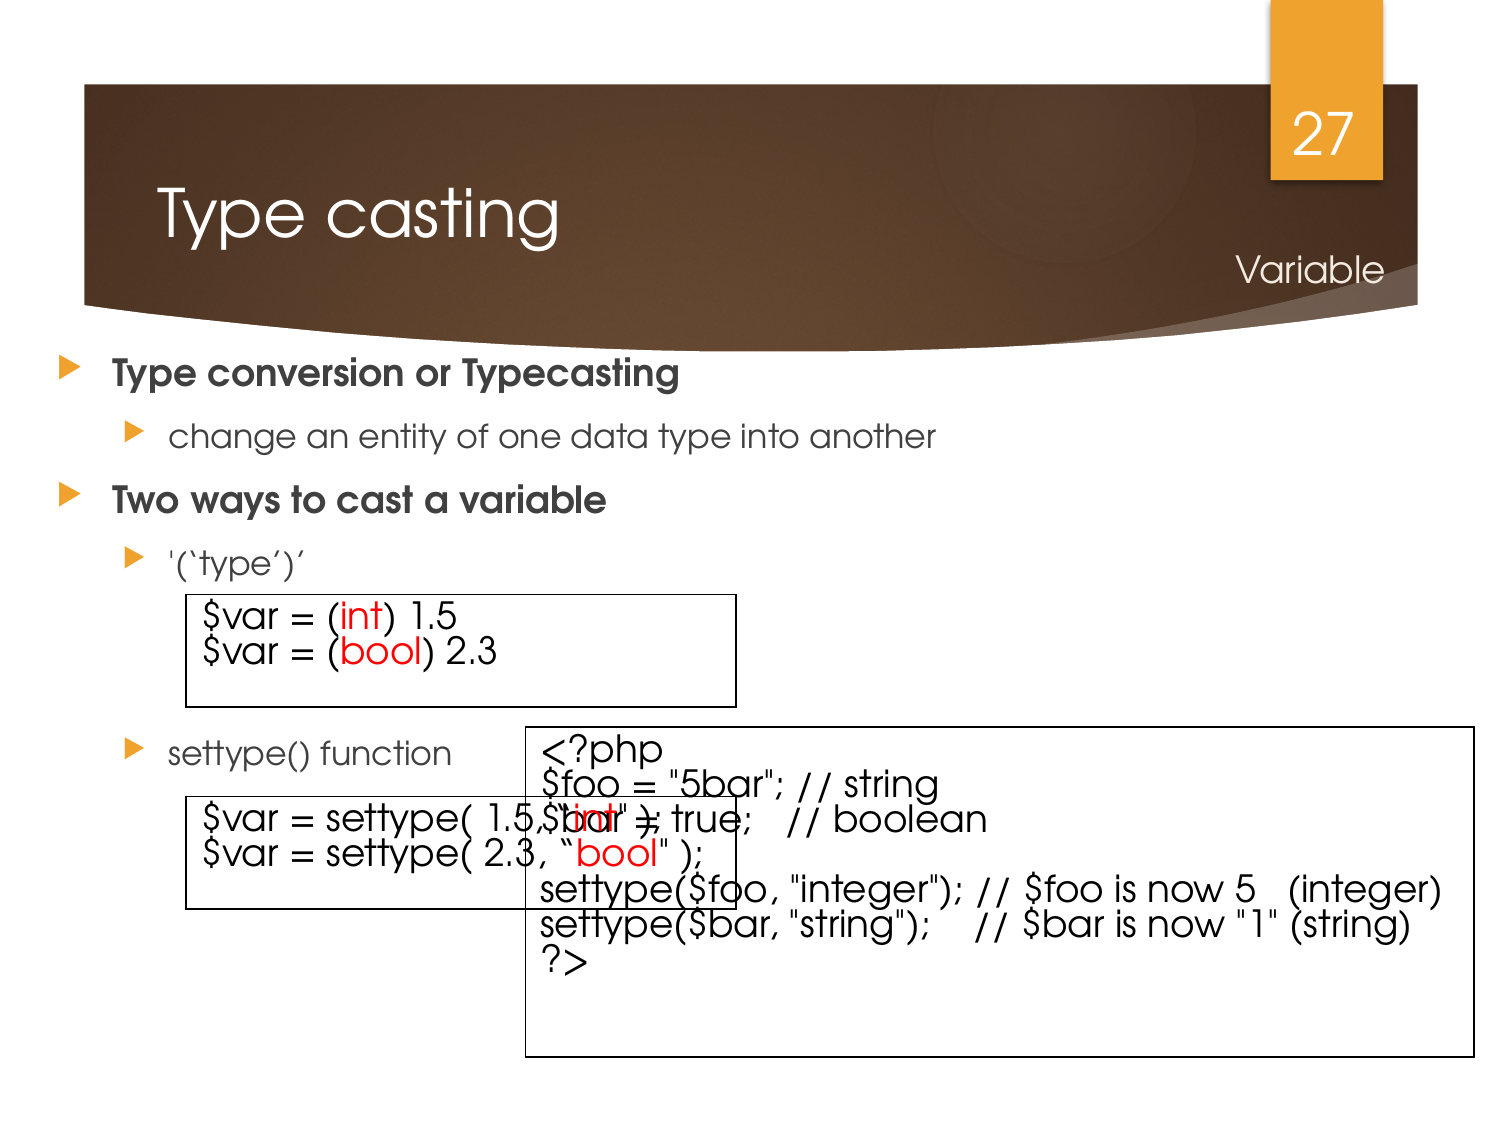

27
# Type casting
Variable
Type conversion or Typecasting
change an entity of one data type into another
Two ways to cast a variable
'(‘type’)’

settype() function

| $var = (int) 1.5 $var = (bool) 2.3 |
| --- |
| <?php $foo = "5bar"; // string $bar = true;   // boolean settype($foo, "integer"); // $foo is now 5   (integer) settype($bar, "string");   // $bar is now "1" (string) ?> |
| --- |
| $var = settype( 1.5, “int" ); $var = settype( 2.3, “bool" ); |
| --- |